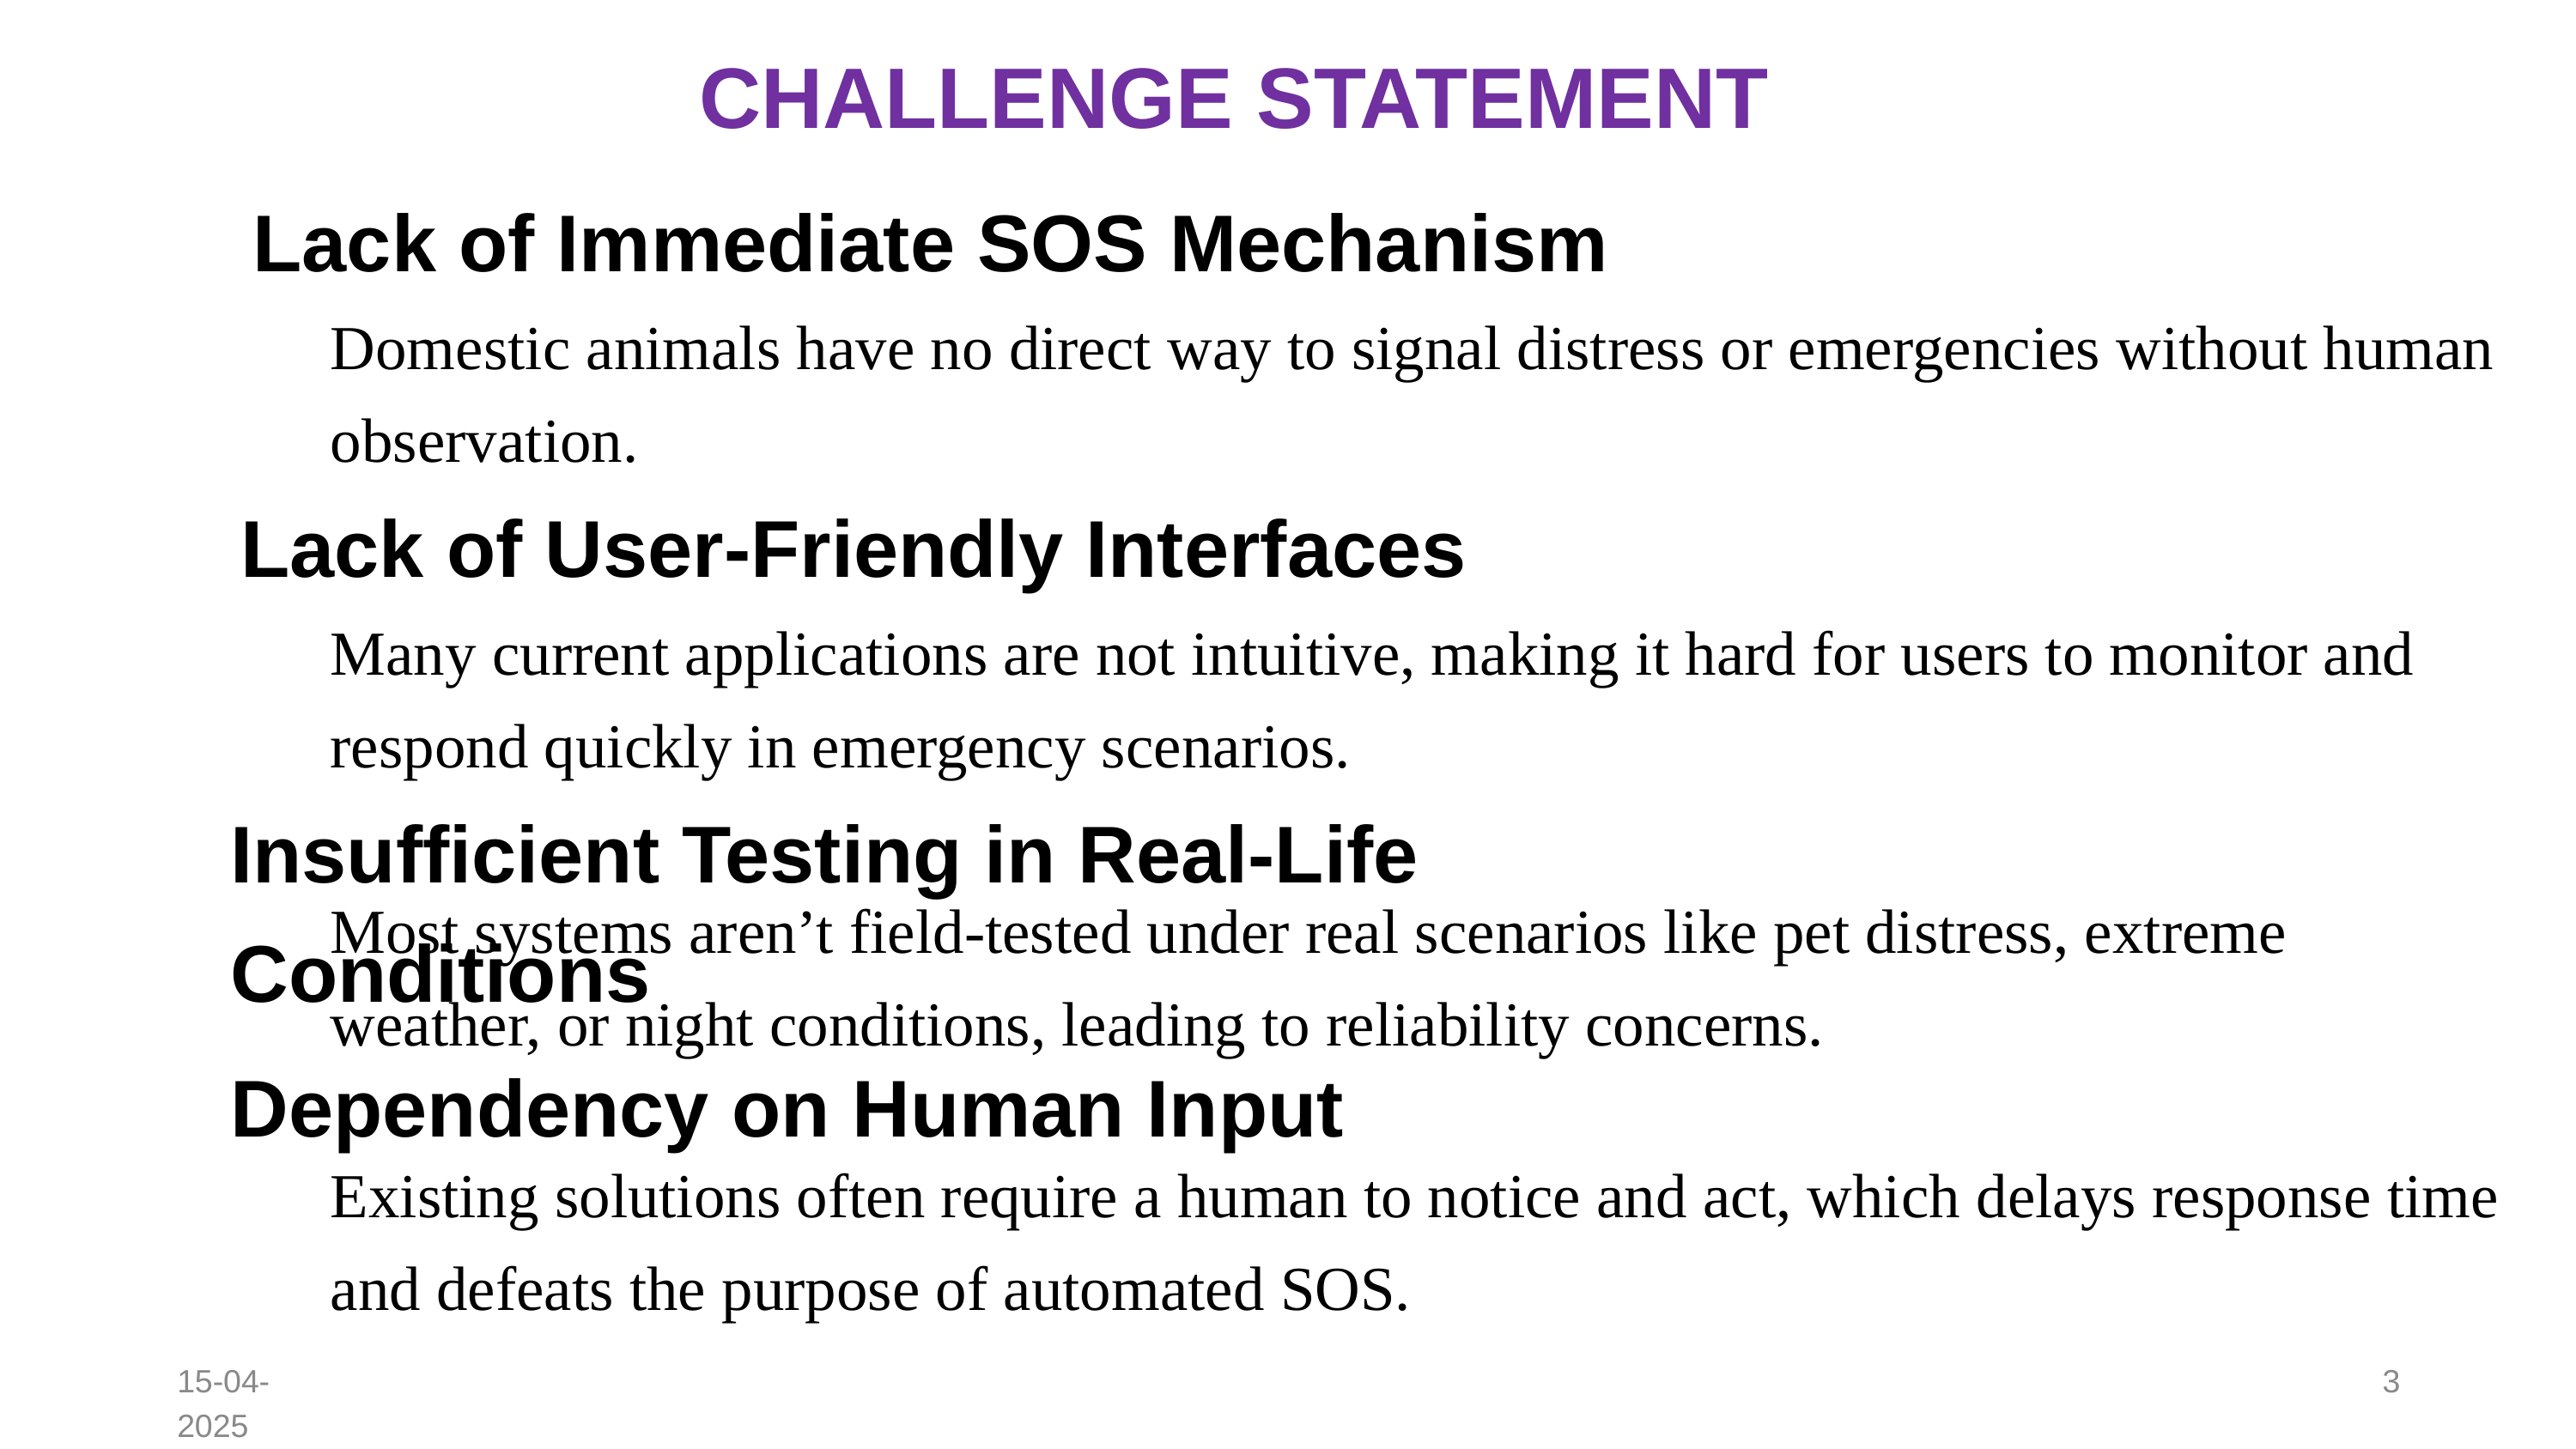

CHALLENGE STATEMENT
 Lack of Immediate SOS Mechanism
Domestic animals have no direct way to signal distress or emergencies without human observation.

Lack of User-Friendly Interfaces
Many current applications are not intuitive, making it hard for users to monitor and respond quickly in emergency scenarios.

Insufficient Testing in Real-Life Conditions

Most systems aren’t field-tested under real scenarios like pet distress, extreme weather, or night conditions, leading to reliability concerns.
Dependency on Human Input

Existing solutions often require a human to notice and act, which delays response time and defeats the purpose of automated SOS.

15-04-2025
3